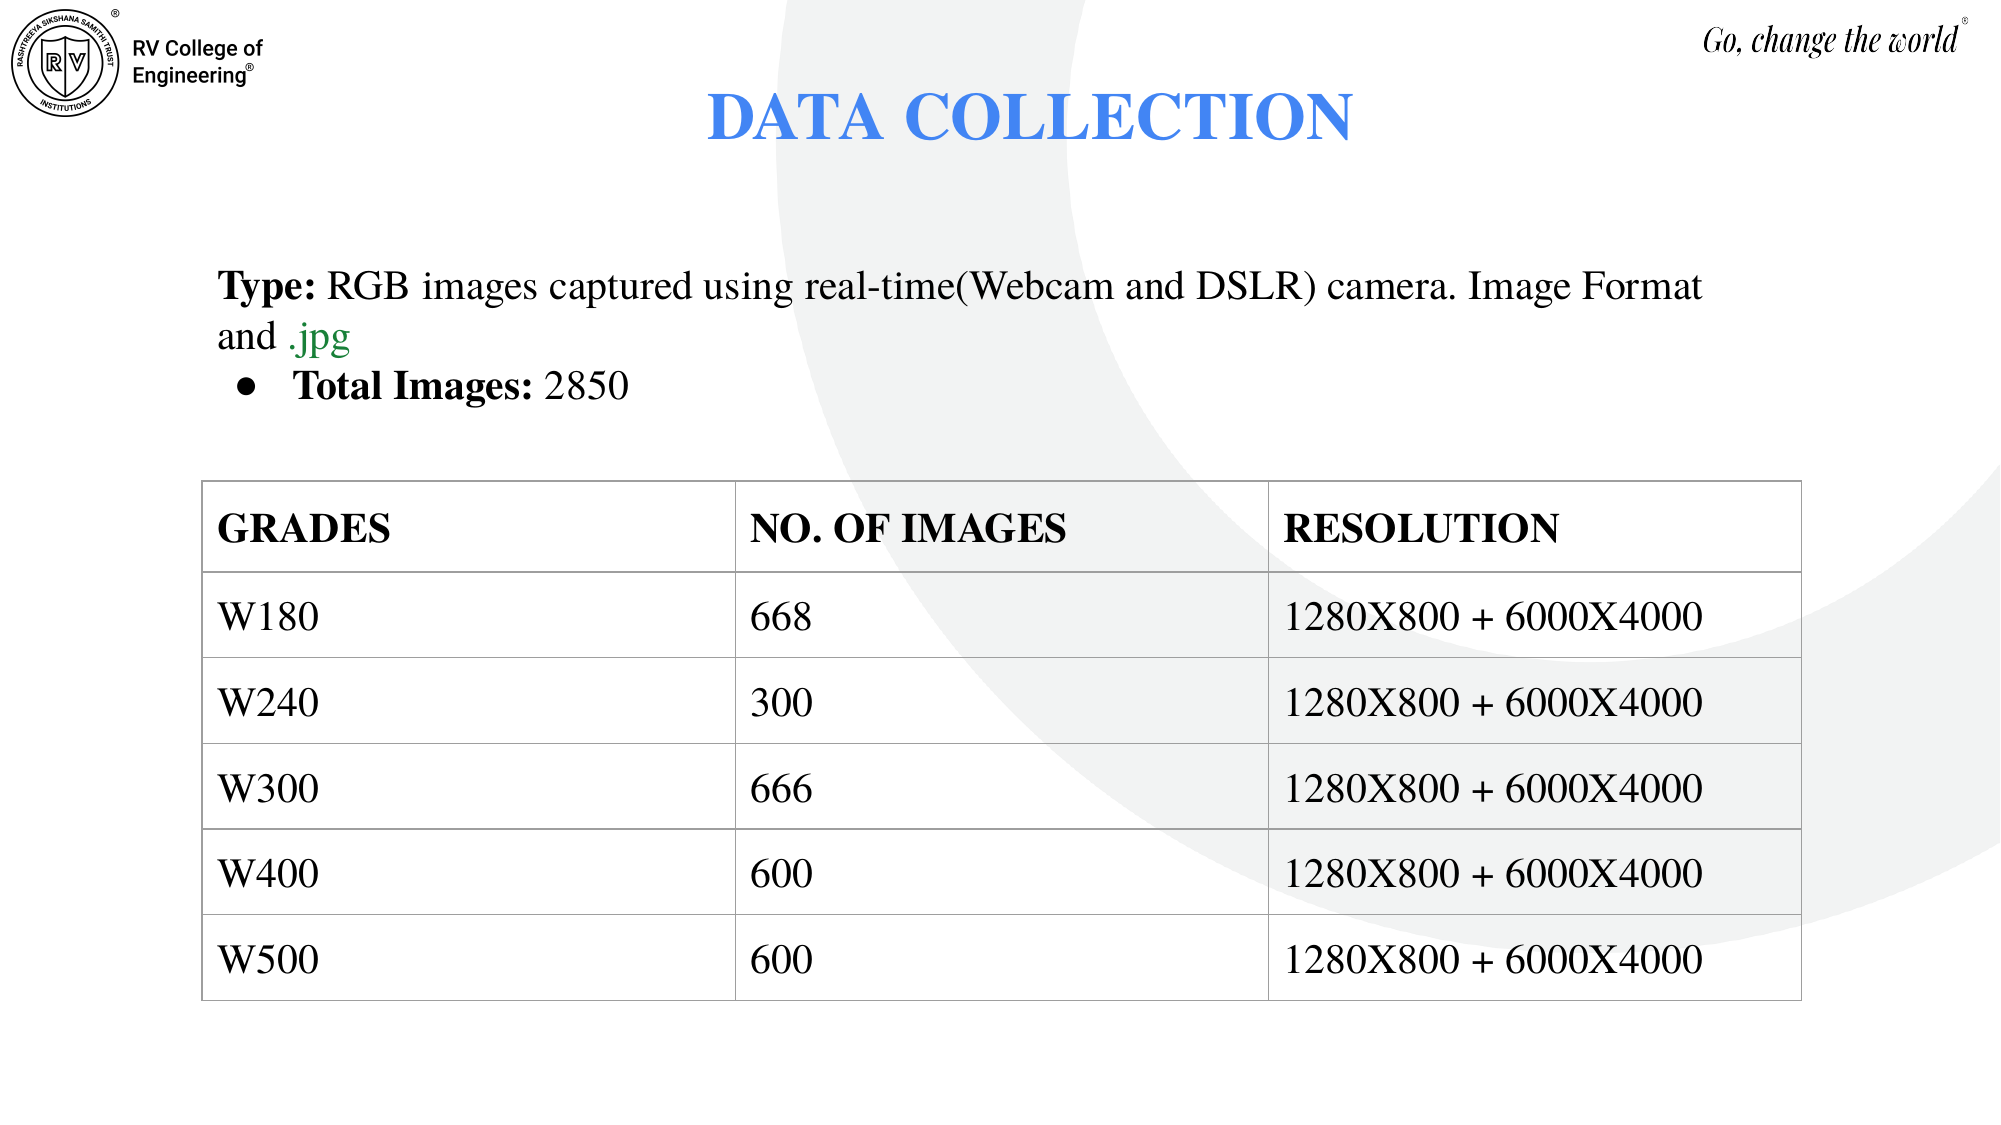

DATA COLLECTION
Type: RGB images captured using real-time(Webcam and DSLR) camera. Image Format and .jpg
Total Images: 2850
| GRADES | NO. OF IMAGES | RESOLUTION |
| --- | --- | --- |
| W180 | 668 | 1280X800 + 6000X4000 |
| W240 | 300 | 1280X800 + 6000X4000 |
| W300 | 666 | 1280X800 + 6000X4000 |
| W400 | 600 | 1280X800 + 6000X4000 |
| W500 | 600 | 1280X800 + 6000X4000 |